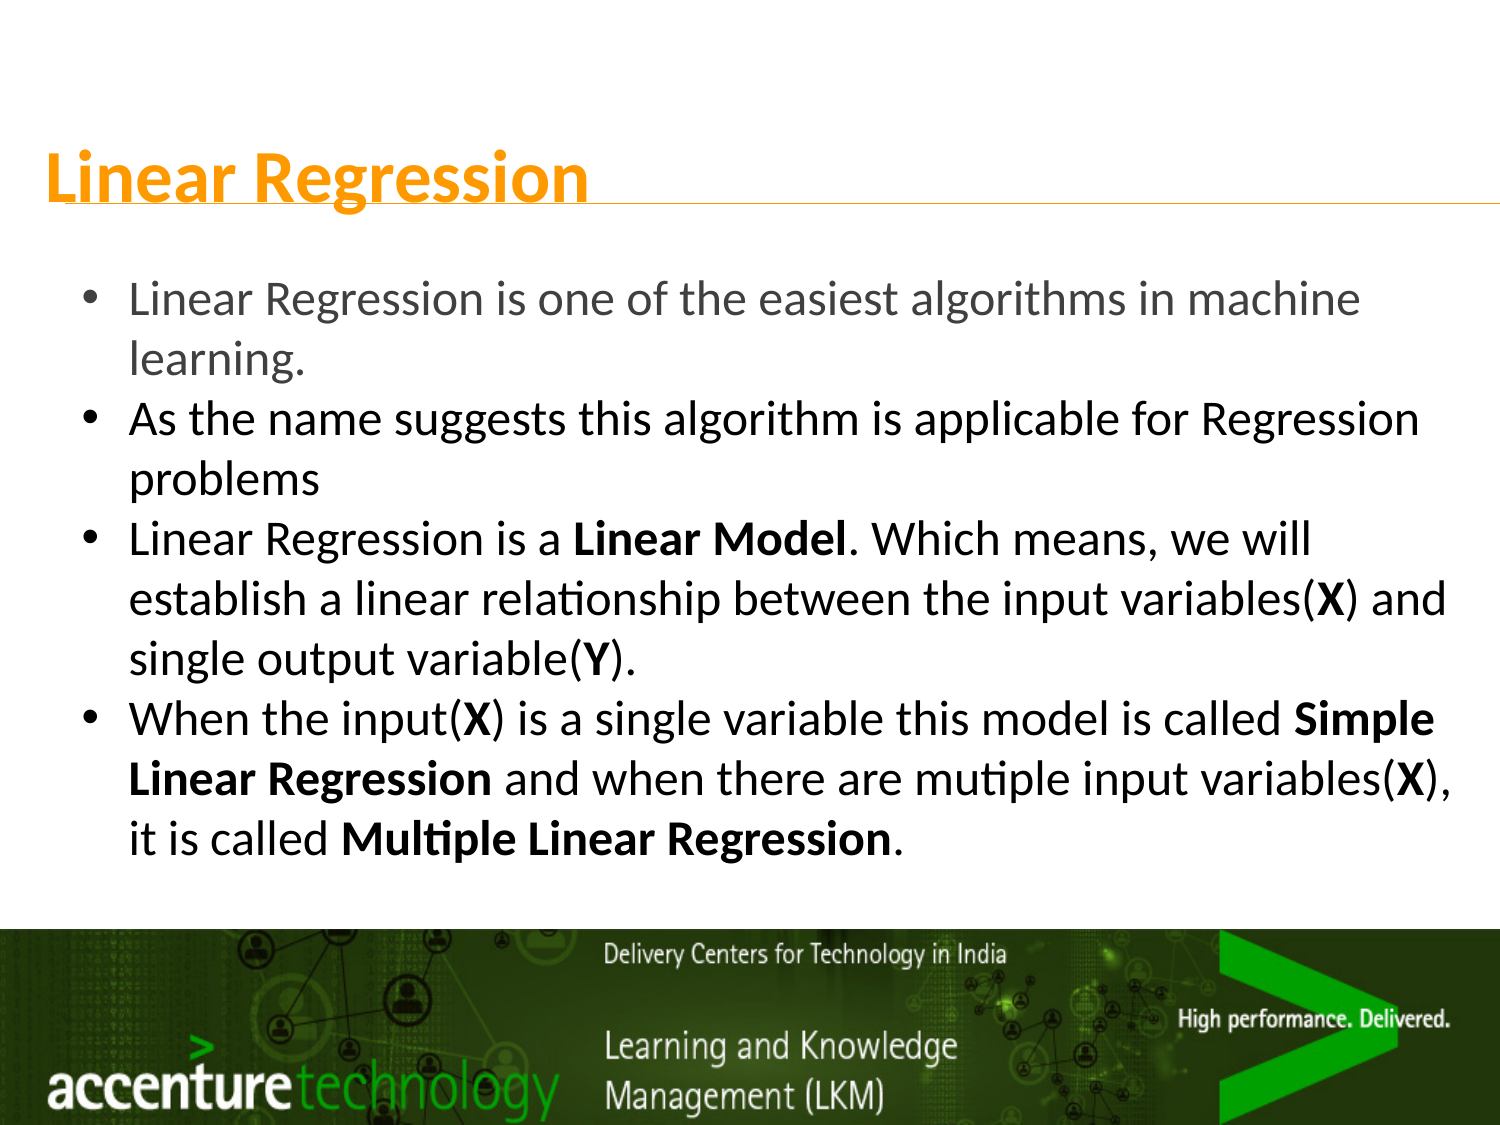

# Linear Regression
Linear Regression is one of the easiest algorithms in machine learning.
As the name suggests this algorithm is applicable for Regression problems
Linear Regression is a Linear Model. Which means, we will establish a linear relationship between the input variables(X) and single output variable(Y).
When the input(X) is a single variable this model is called Simple Linear Regression and when there are mutiple input variables(X), it is called Multiple Linear Regression.